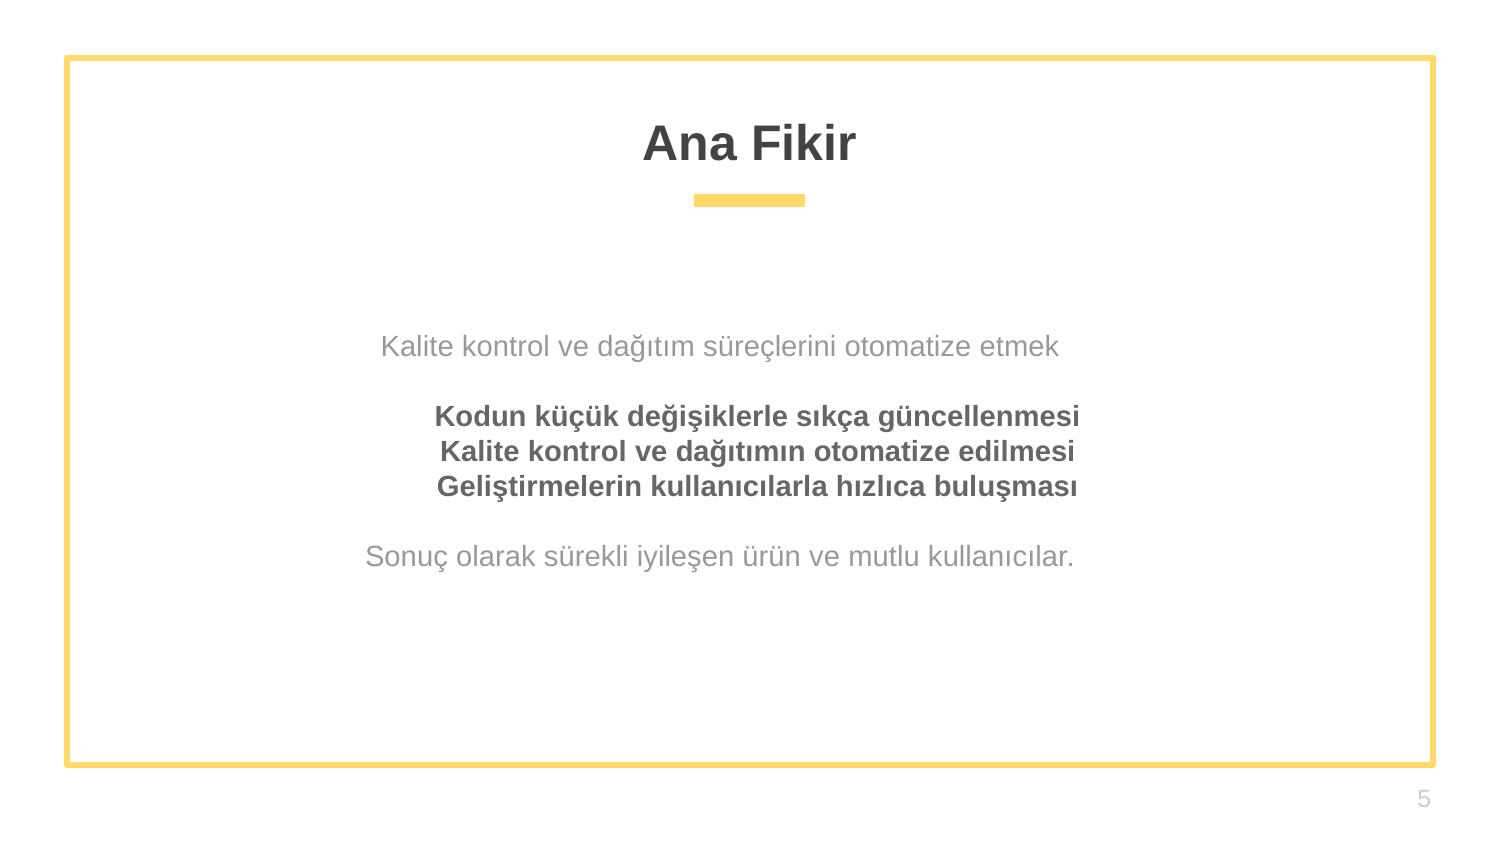

# Ana Fikir
Kalite kontrol ve dağıtım süreçlerini otomatize etmek
Kodun küçük değişiklerle sıkça güncellenmesi
Kalite kontrol ve dağıtımın otomatize edilmesi
Geliştirmelerin kullanıcılarla hızlıca buluşması

Sonuç olarak sürekli iyileşen ürün ve mutlu kullanıcılar.
5